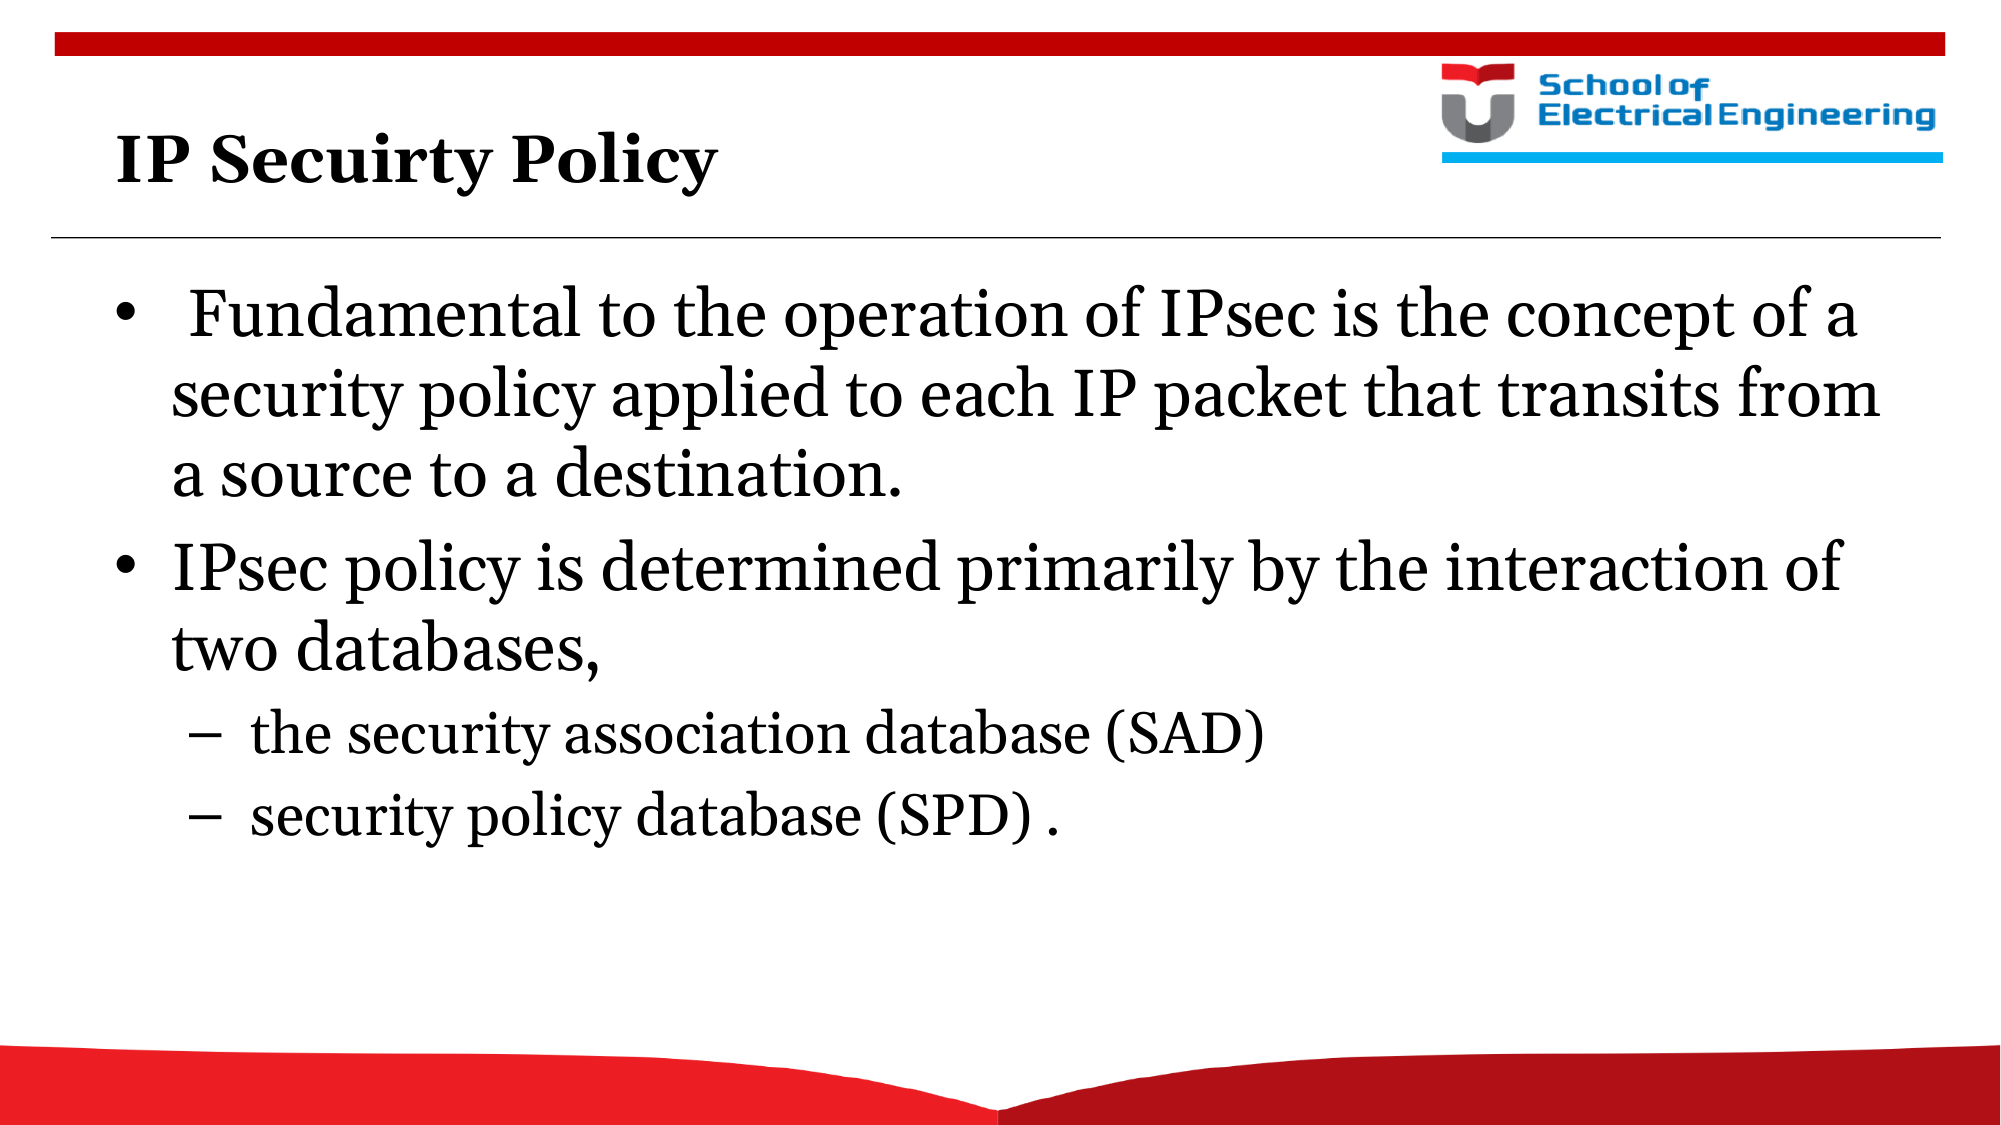

# IP Secuirty Policy
 Fundamental to the operation of IPsec is the concept of a security policy applied to each IP packet that transits from a source to a destination.
IPsec policy is determined primarily by the interaction of two databases,
 the security association database (SAD)
 security policy database (SPD) .